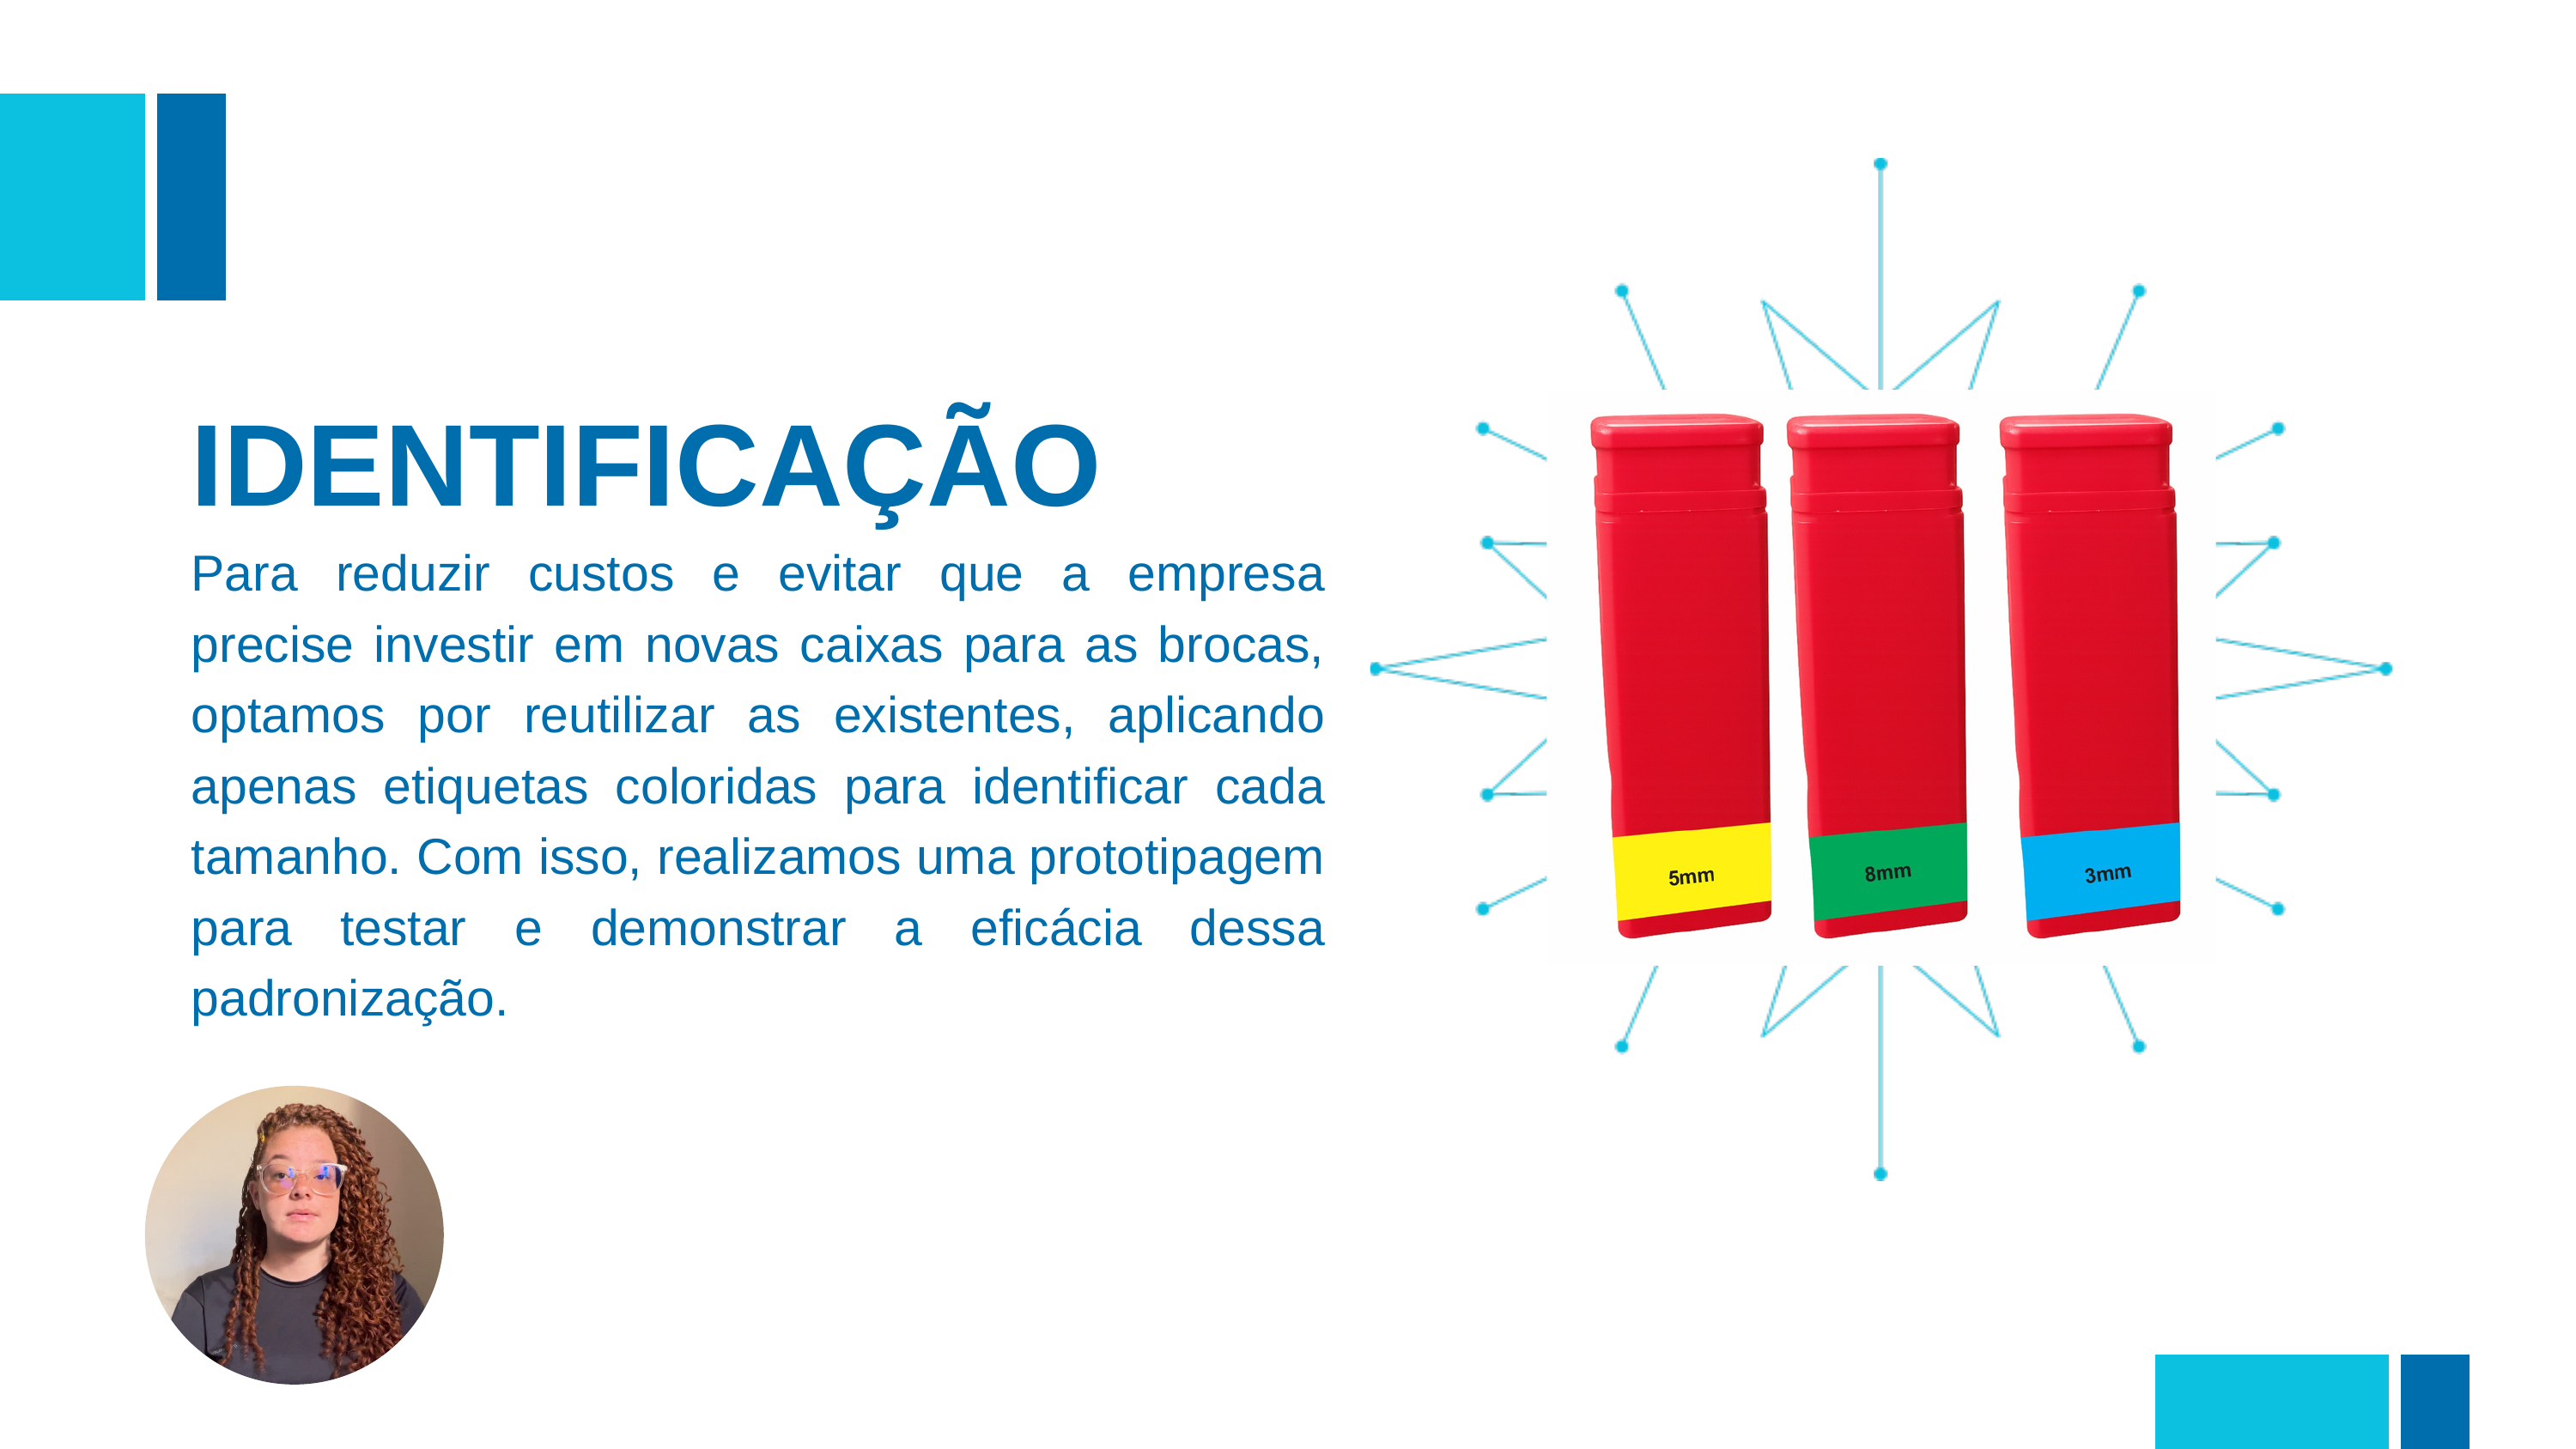

IDENTIFICAÇÃO

Para reduzir custos e evitar que a empresa precise investir em novas caixas para as brocas, optamos por reutilizar as existentes, aplicando apenas etiquetas coloridas para identificar cada tamanho. Com isso, realizamos uma prototipagem para testar e demonstrar a eficácia dessa padronização.